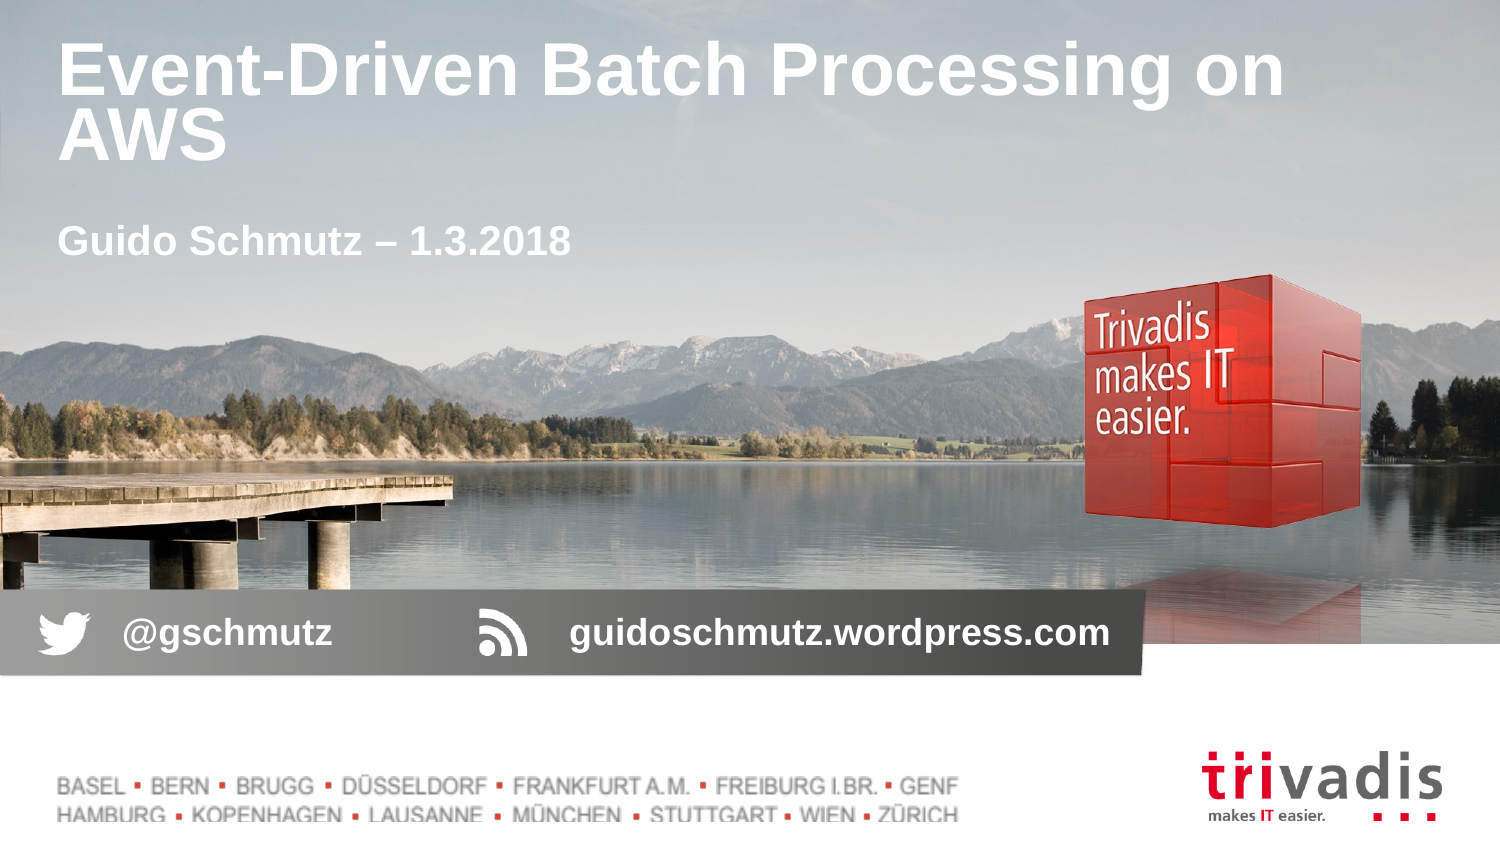

# Event-Driven Batch Processing on AWS

Guido Schmutz – 1.3.2018

@gschmutz
guidoschmutz.wordpress.com